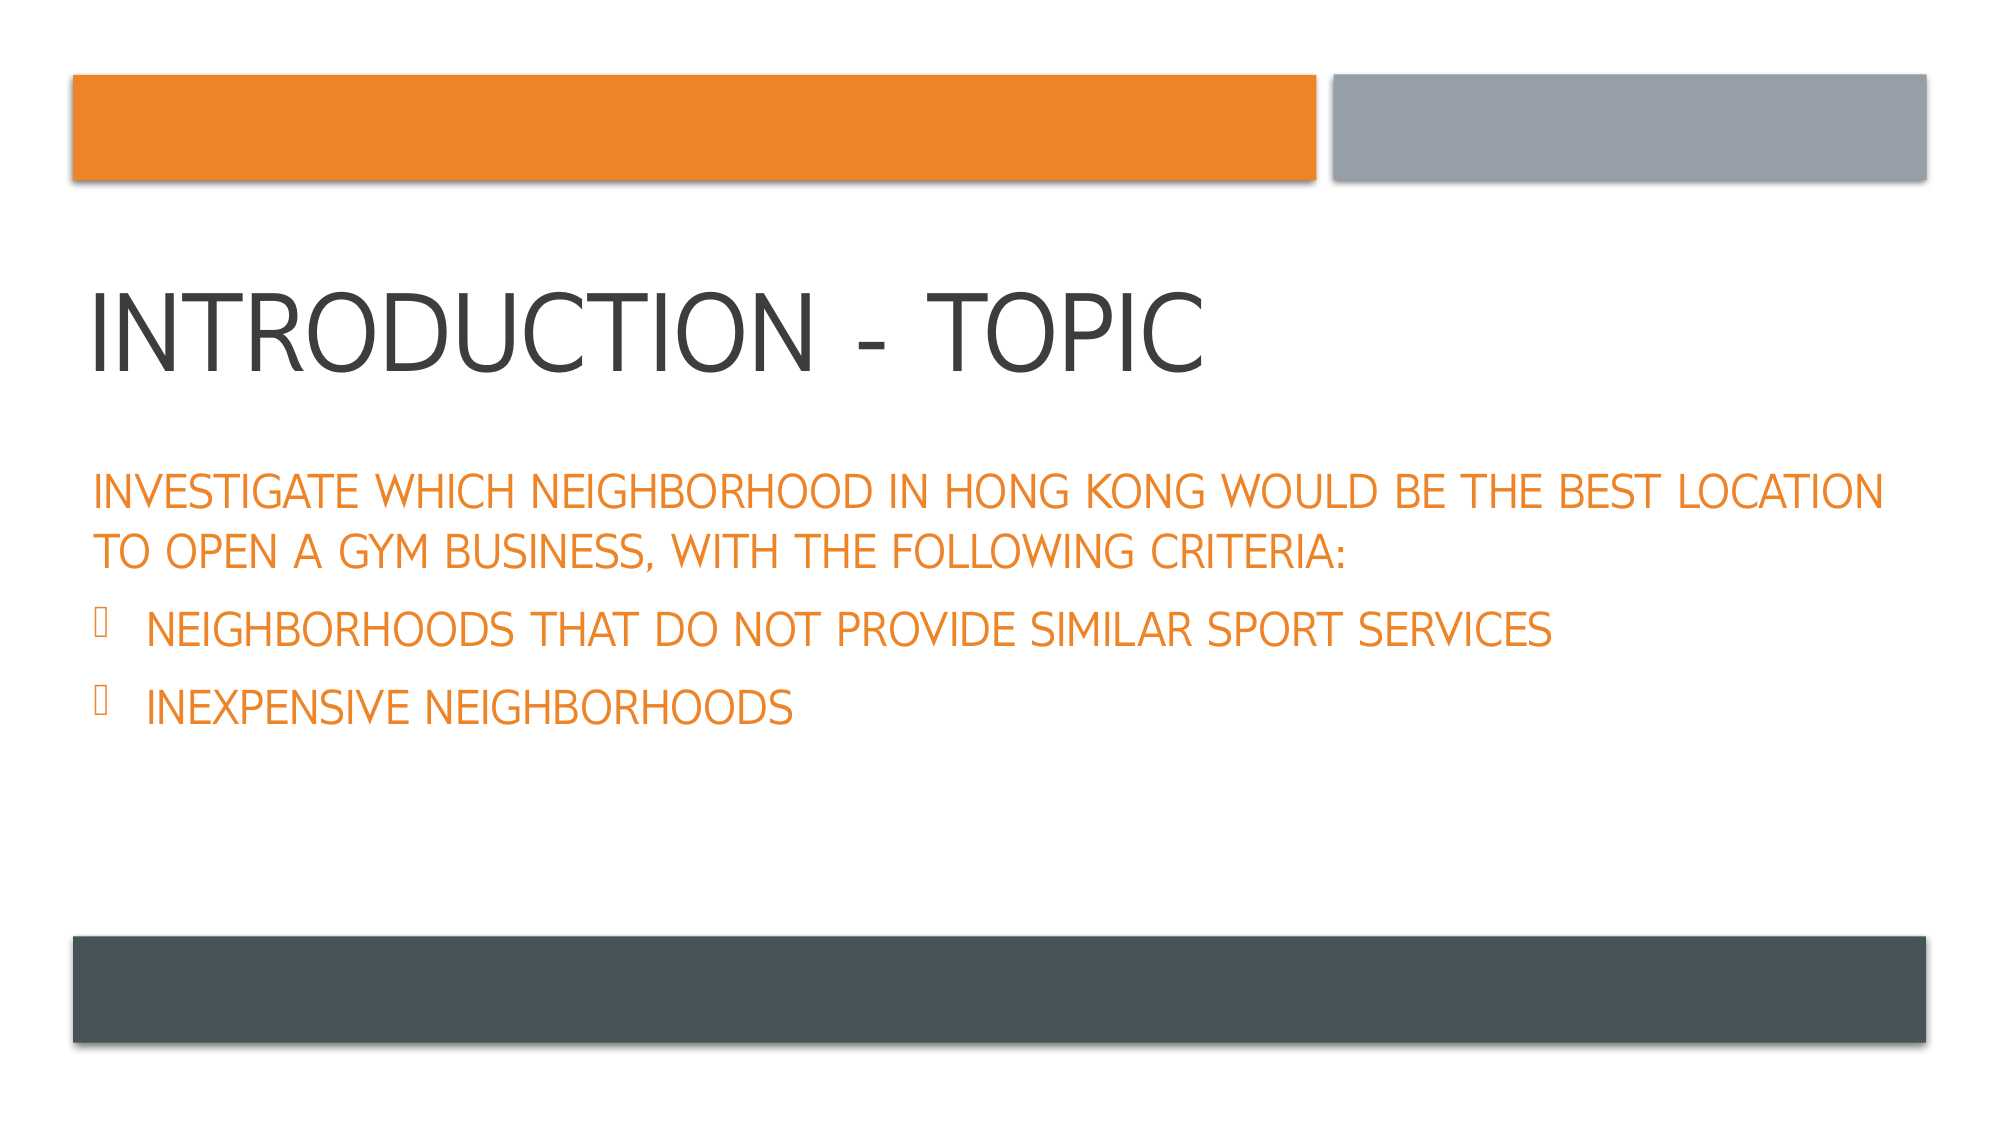

# Introduction - topic
Investigate which neighborhood in Hong kong would be the best location to open a GYM business, with the following criteria:
Neighborhoods that do not provide similar sport services
Inexpensive neighborhoods